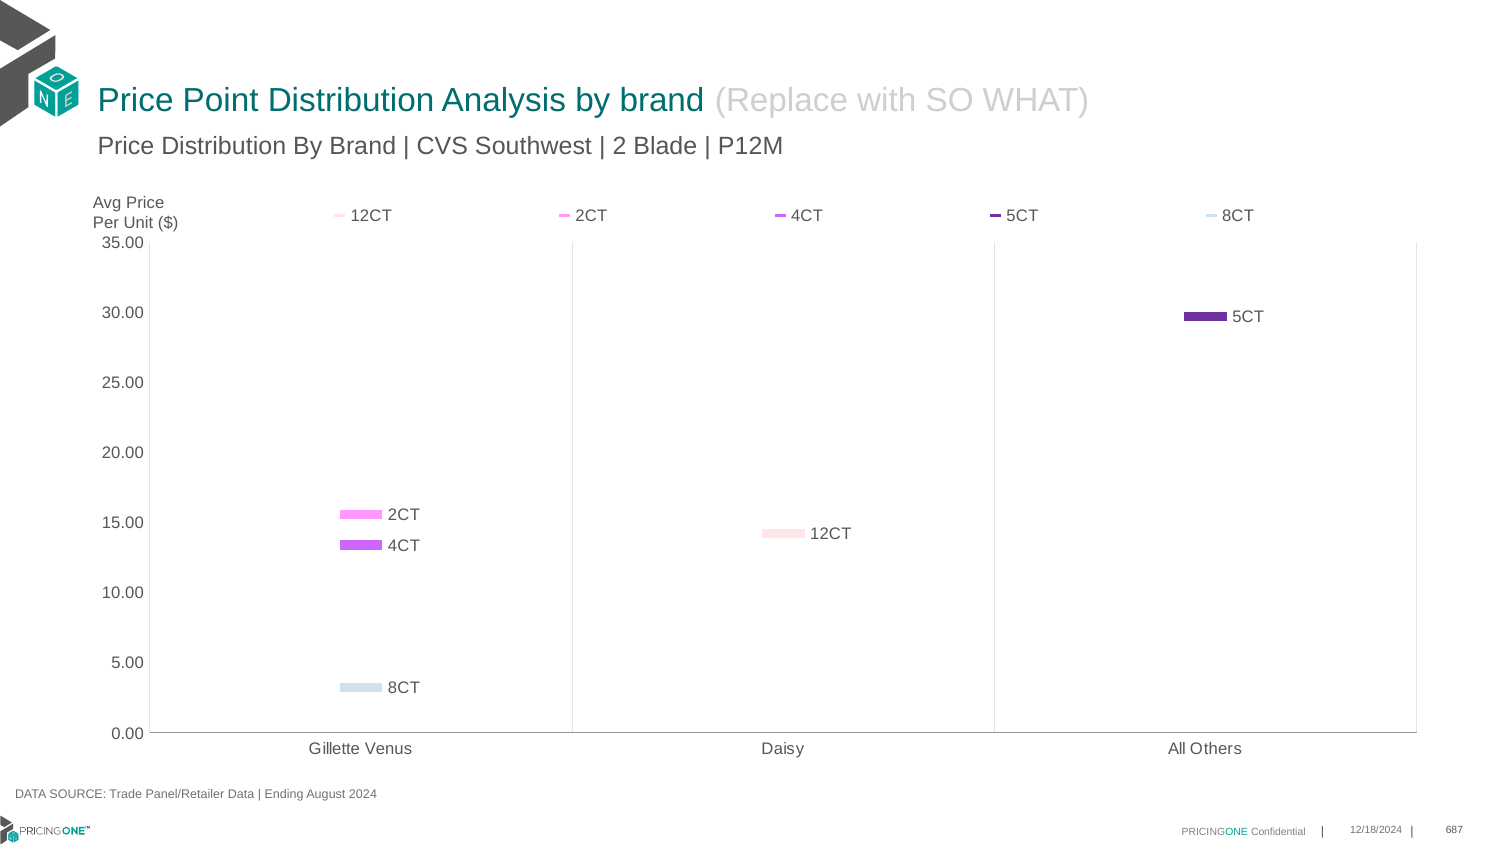

# Price Point Distribution Analysis by brand (Replace with SO WHAT)
Price Distribution By Brand | CVS Southwest | 2 Blade | P12M

### Chart

| Category | 12CT | 2CT | 4CT | 5CT | 8CT |
|---|---|---|---|---|---|
| Gillette Venus | None | 15.567330772923668 | 13.376282680467565 | None | 3.2366357804704204 |
| Daisy | 14.221532733478126 | None | None | None | None |
| All Others | None | None | None | 29.66745283018868 | None |
Avg Price
Per Unit ($)
DATA SOURCE: Trade Panel/Retailer Data | Ending August 2024
12/18/2024
687